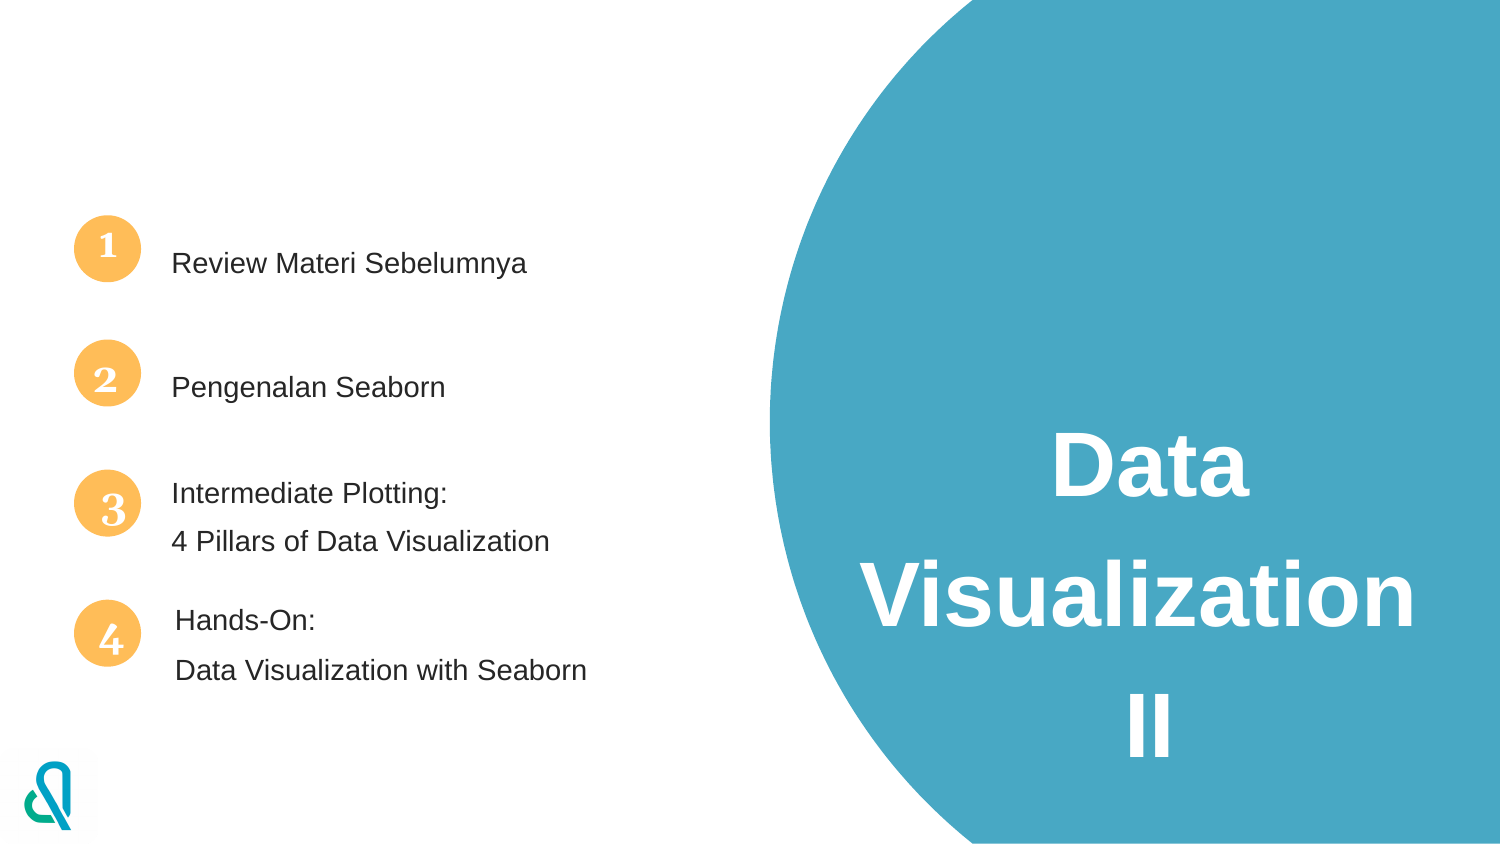

1
Review Materi Sebelumnya

2
Pengenalan Seaborn
Data Visualization
II
Intermediate Plotting:
4 Pillars of Data Visualization

3
Hands-On:
Data Visualization with Seaborn

4